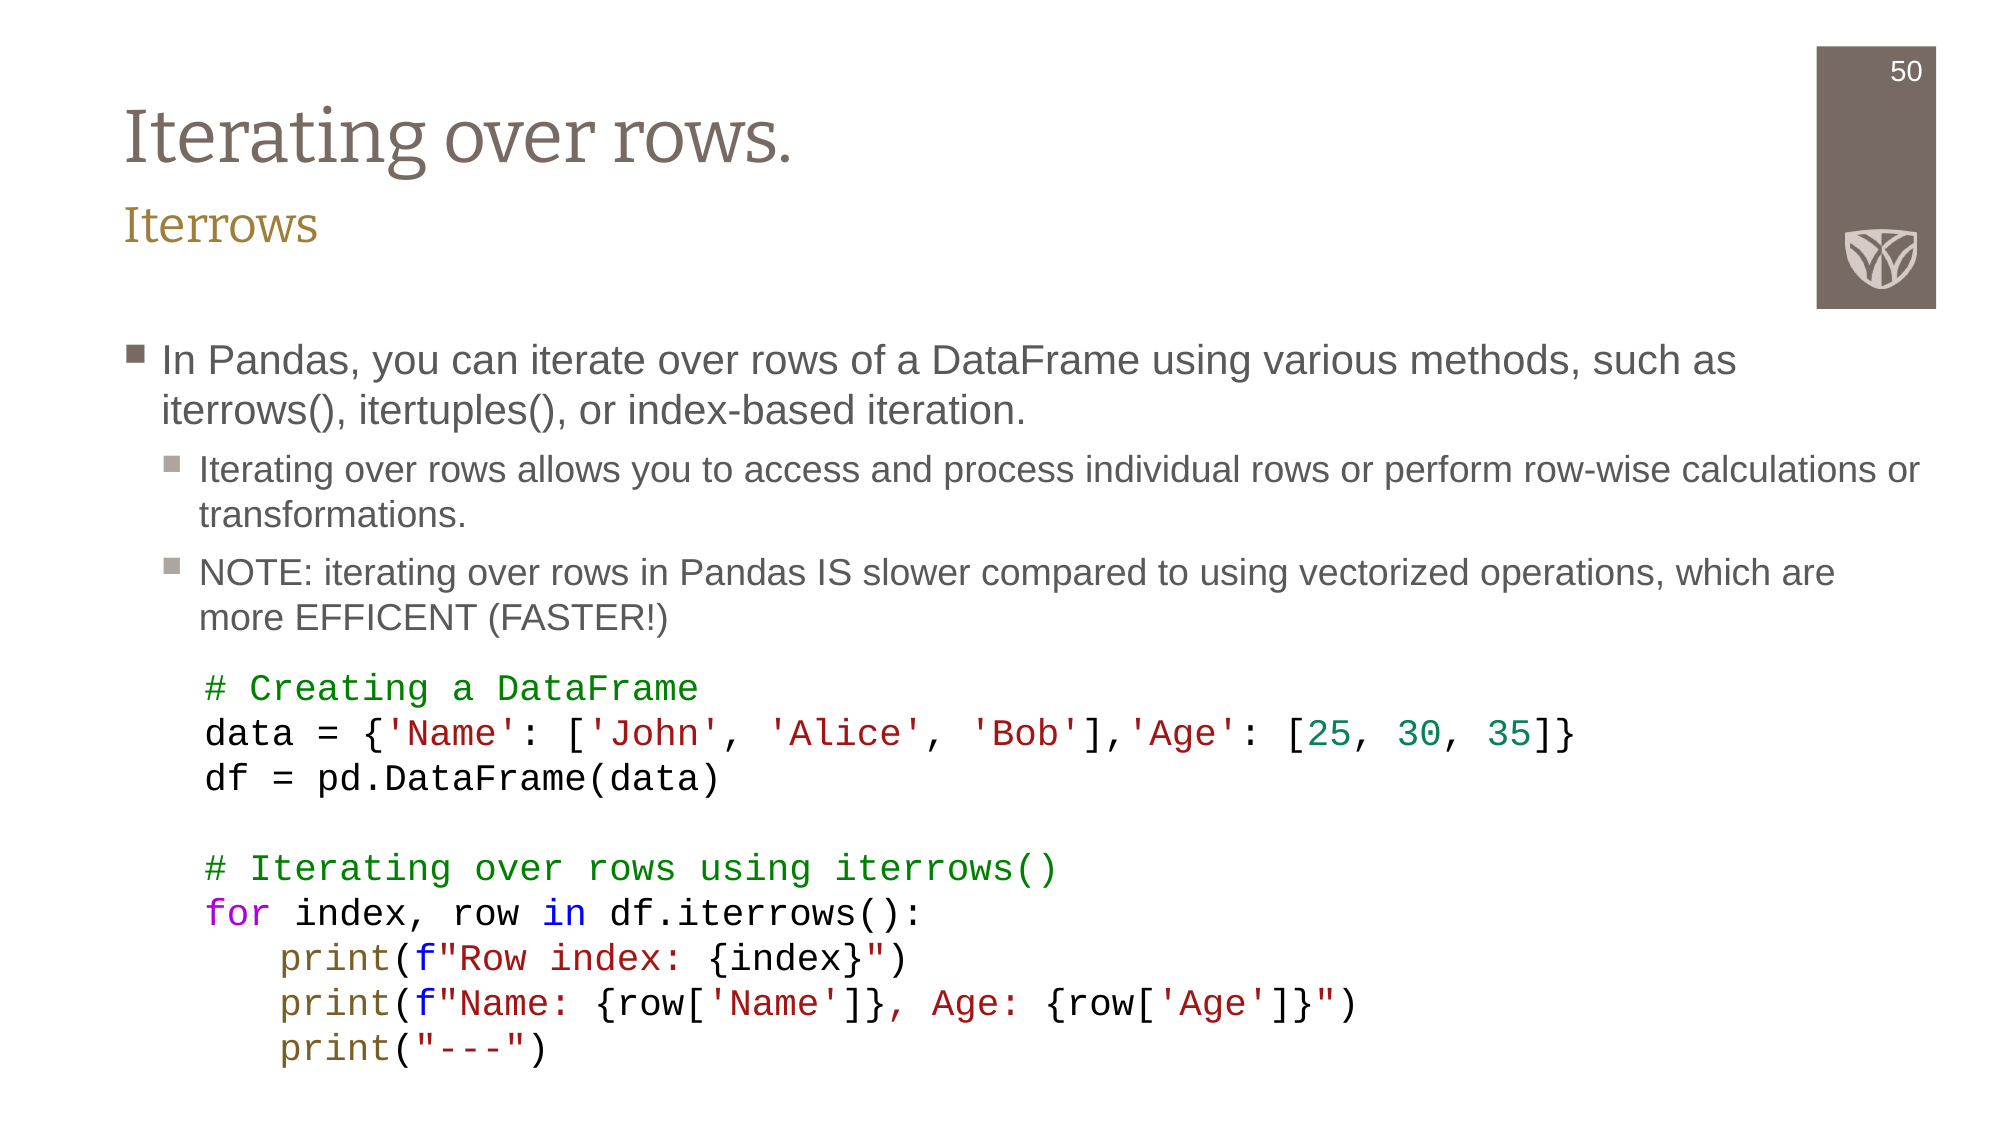

# Iterating over rows.
50
Iterrows
In Pandas, you can iterate over rows of a DataFrame using various methods, such as iterrows(), itertuples(), or index-based iteration.
Iterating over rows allows you to access and process individual rows or perform row-wise calculations or transformations.
NOTE: iterating over rows in Pandas IS slower compared to using vectorized operations, which are more EFFICENT (FASTER!)
# Creating a DataFrame
data = {'Name': ['John', 'Alice', 'Bob'],'Age': [25, 30, 35]}
df = pd.DataFrame(data)
# Iterating over rows using iterrows()
for index, row in df.iterrows():
print(f"Row index: {index}")
print(f"Name: {row['Name']}, Age: {row['Age']}")
print("---")